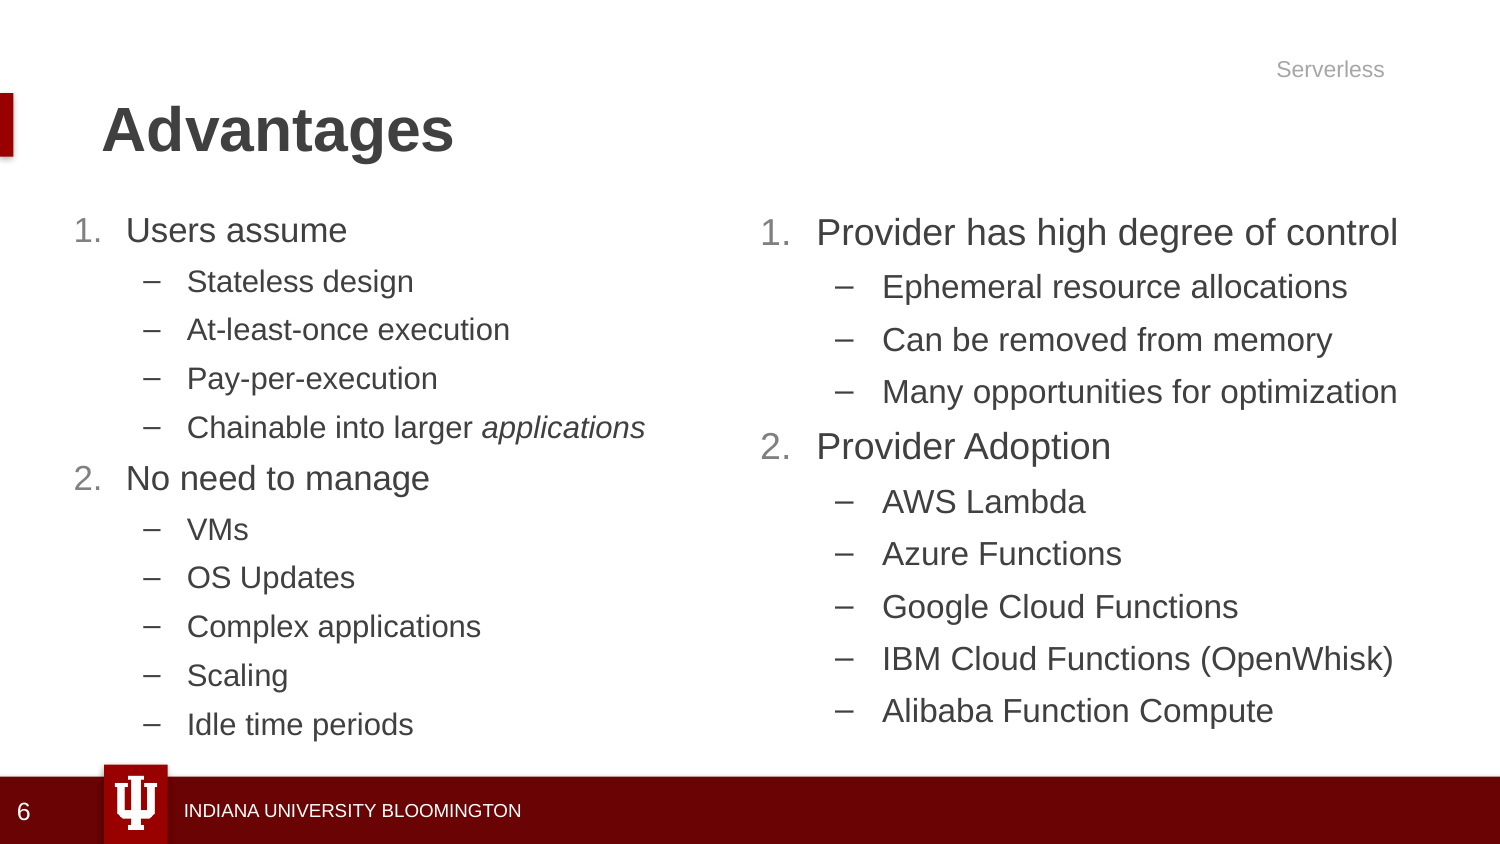

Serverless
# Advantages
Provider has high degree of control
Ephemeral resource allocations
Can be removed from memory
Many opportunities for optimization
Provider Adoption
AWS Lambda
Azure Functions
Google Cloud Functions
IBM Cloud Functions (OpenWhisk)
Alibaba Function Compute
Users assume
Stateless design
At-least-once execution
Pay-per-execution
Chainable into larger applications
No need to manage
VMs
OS Updates
Complex applications
Scaling
Idle time periods
6